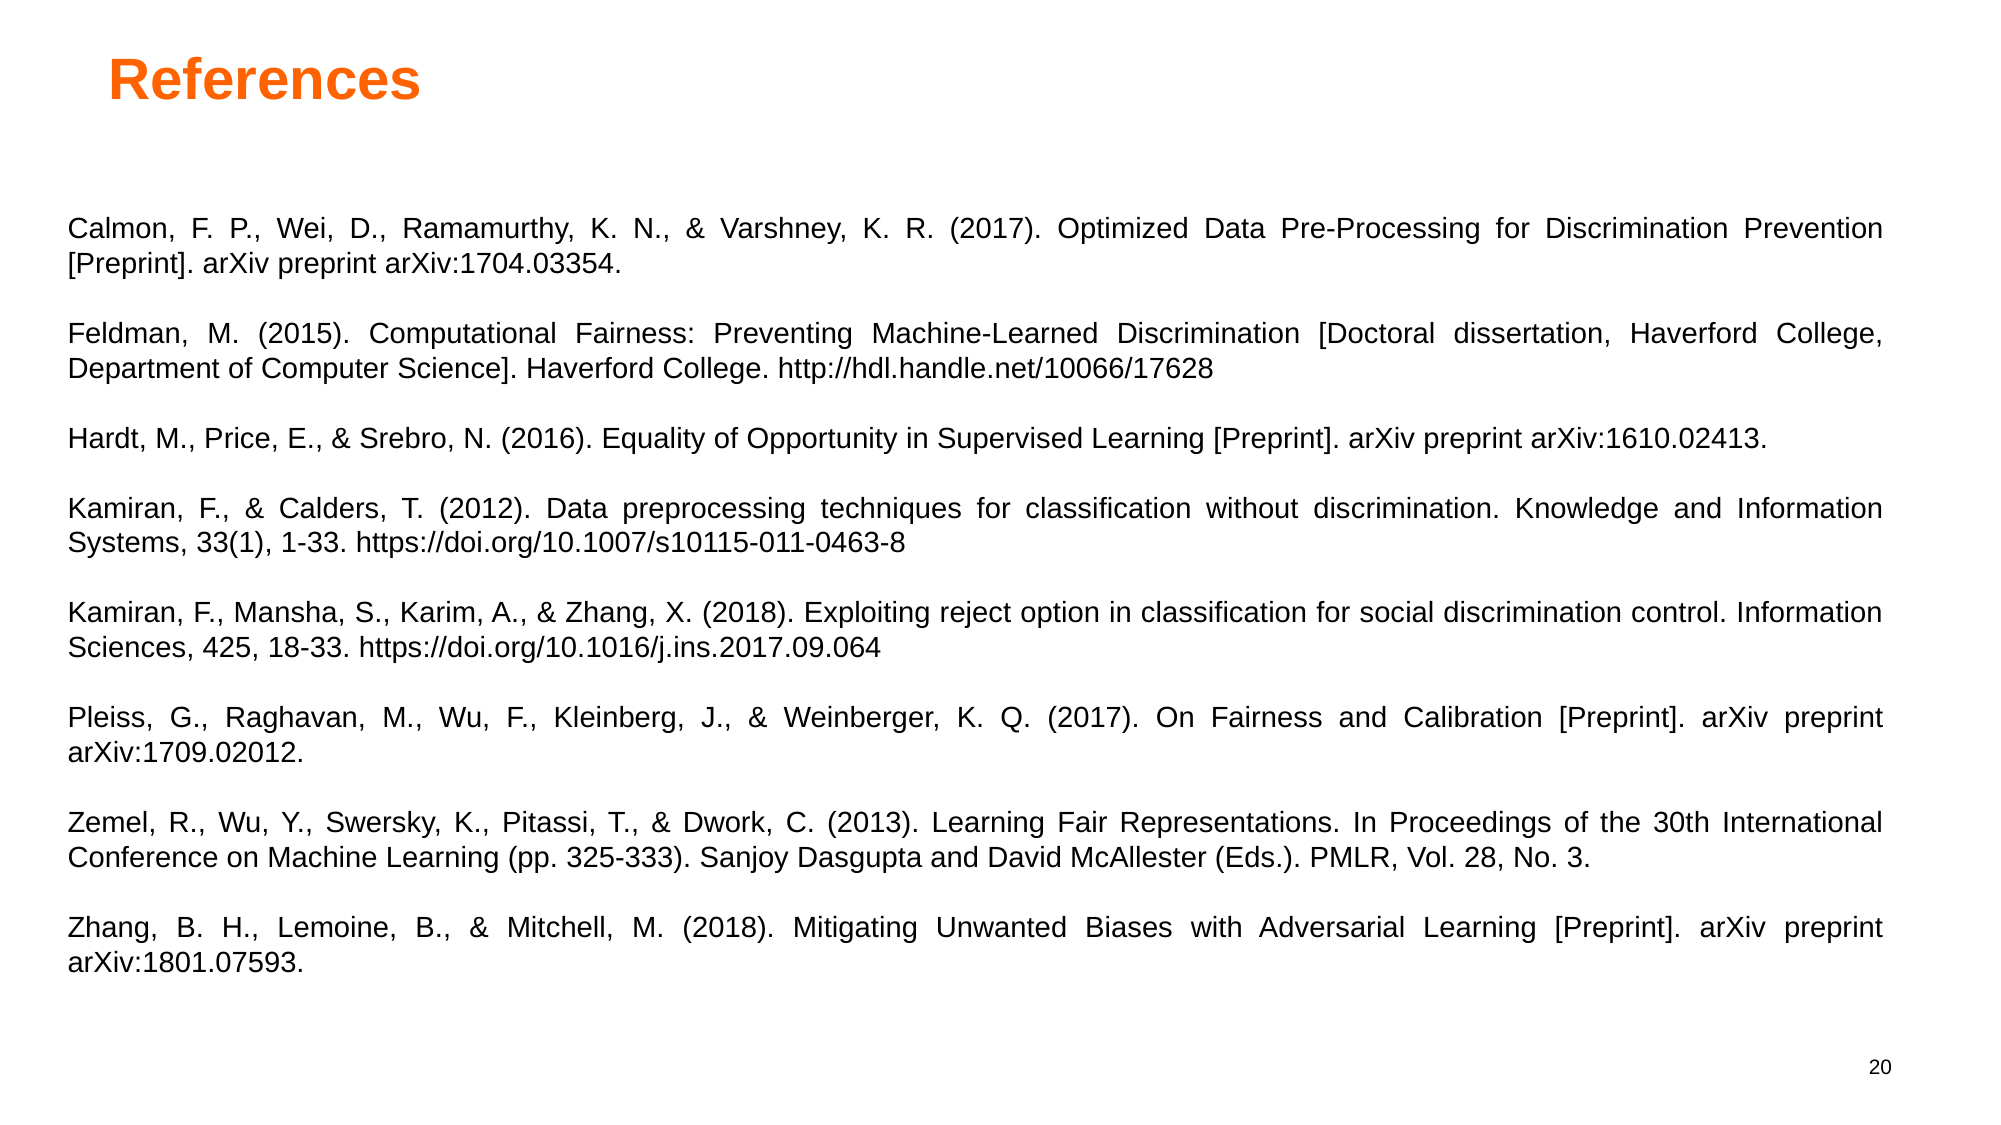

# References
Calmon, F. P., Wei, D., Ramamurthy, K. N., & Varshney, K. R. (2017). Optimized Data Pre-Processing for Discrimination Prevention [Preprint]. arXiv preprint arXiv:1704.03354.

Feldman, M. (2015). Computational Fairness: Preventing Machine-Learned Discrimination [Doctoral dissertation, Haverford College, Department of Computer Science]. Haverford College. http://hdl.handle.net/10066/17628

Hardt, M., Price, E., & Srebro, N. (2016). Equality of Opportunity in Supervised Learning [Preprint]. arXiv preprint arXiv:1610.02413.

Kamiran, F., & Calders, T. (2012). Data preprocessing techniques for classification without discrimination. Knowledge and Information Systems, 33(1), 1-33. https://doi.org/10.1007/s10115-011-0463-8

Kamiran, F., Mansha, S., Karim, A., & Zhang, X. (2018). Exploiting reject option in classification for social discrimination control. Information Sciences, 425, 18-33. https://doi.org/10.1016/j.ins.2017.09.064

Pleiss, G., Raghavan, M., Wu, F., Kleinberg, J., & Weinberger, K. Q. (2017). On Fairness and Calibration [Preprint]. arXiv preprint arXiv:1709.02012.

Zemel, R., Wu, Y., Swersky, K., Pitassi, T., & Dwork, C. (2013). Learning Fair Representations. In Proceedings of the 30th International Conference on Machine Learning (pp. 325-333). Sanjoy Dasgupta and David McAllester (Eds.). PMLR, Vol. 28, No. 3.

Zhang, B. H., Lemoine, B., & Mitchell, M. (2018). Mitigating Unwanted Biases with Adversarial Learning [Preprint]. arXiv preprint arXiv:1801.07593.
20